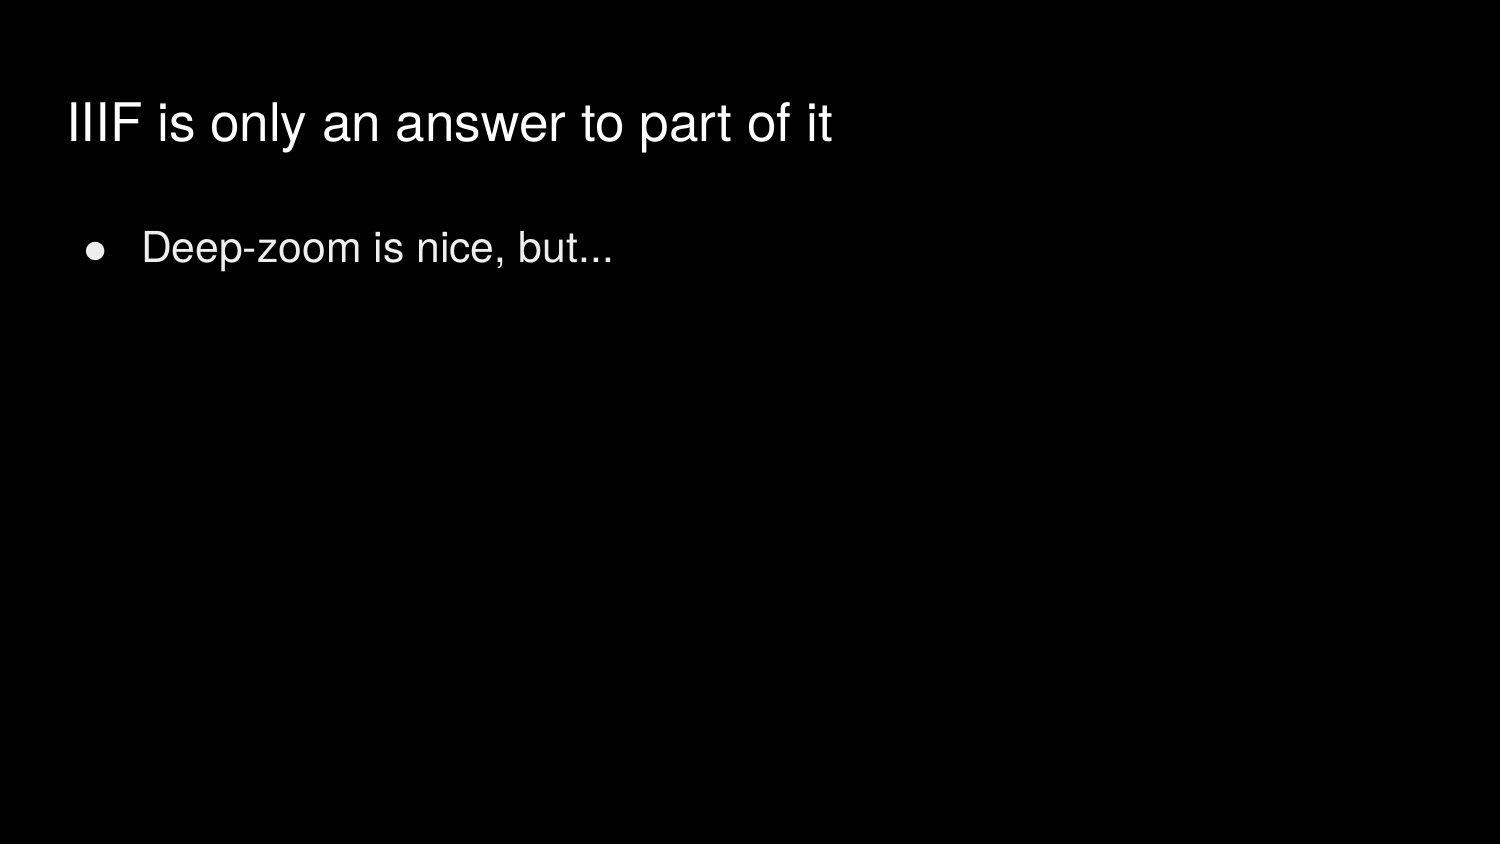

# IIIF is only an answer to part of it
Deep-zoom is nice, but...